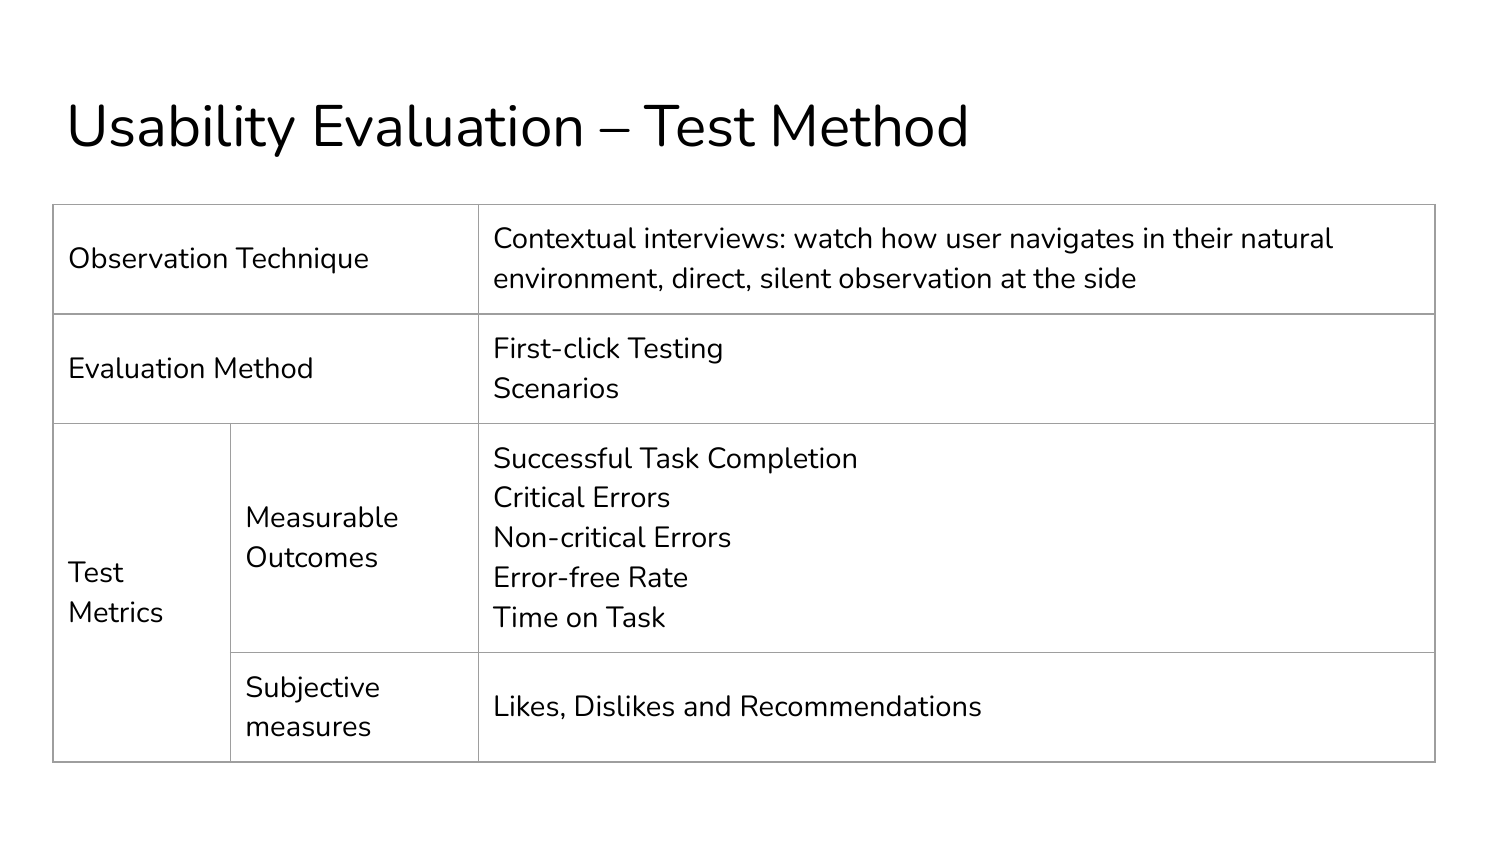

# Usability Evaluation – Test Method
| Observation Technique |  | Contextual interviews: watch how user navigates in their natural environment, direct, silent observation at the side |
| --- | --- | --- |
| Evaluation Method |  | First-click Testing Scenarios |
| Test Metrics | Measurable Outcomes | Successful Task Completion Critical Errors Non-critical Errors Error-free Rate Time on Task |
|  | Subjective measures | Likes, Dislikes and Recommendations |